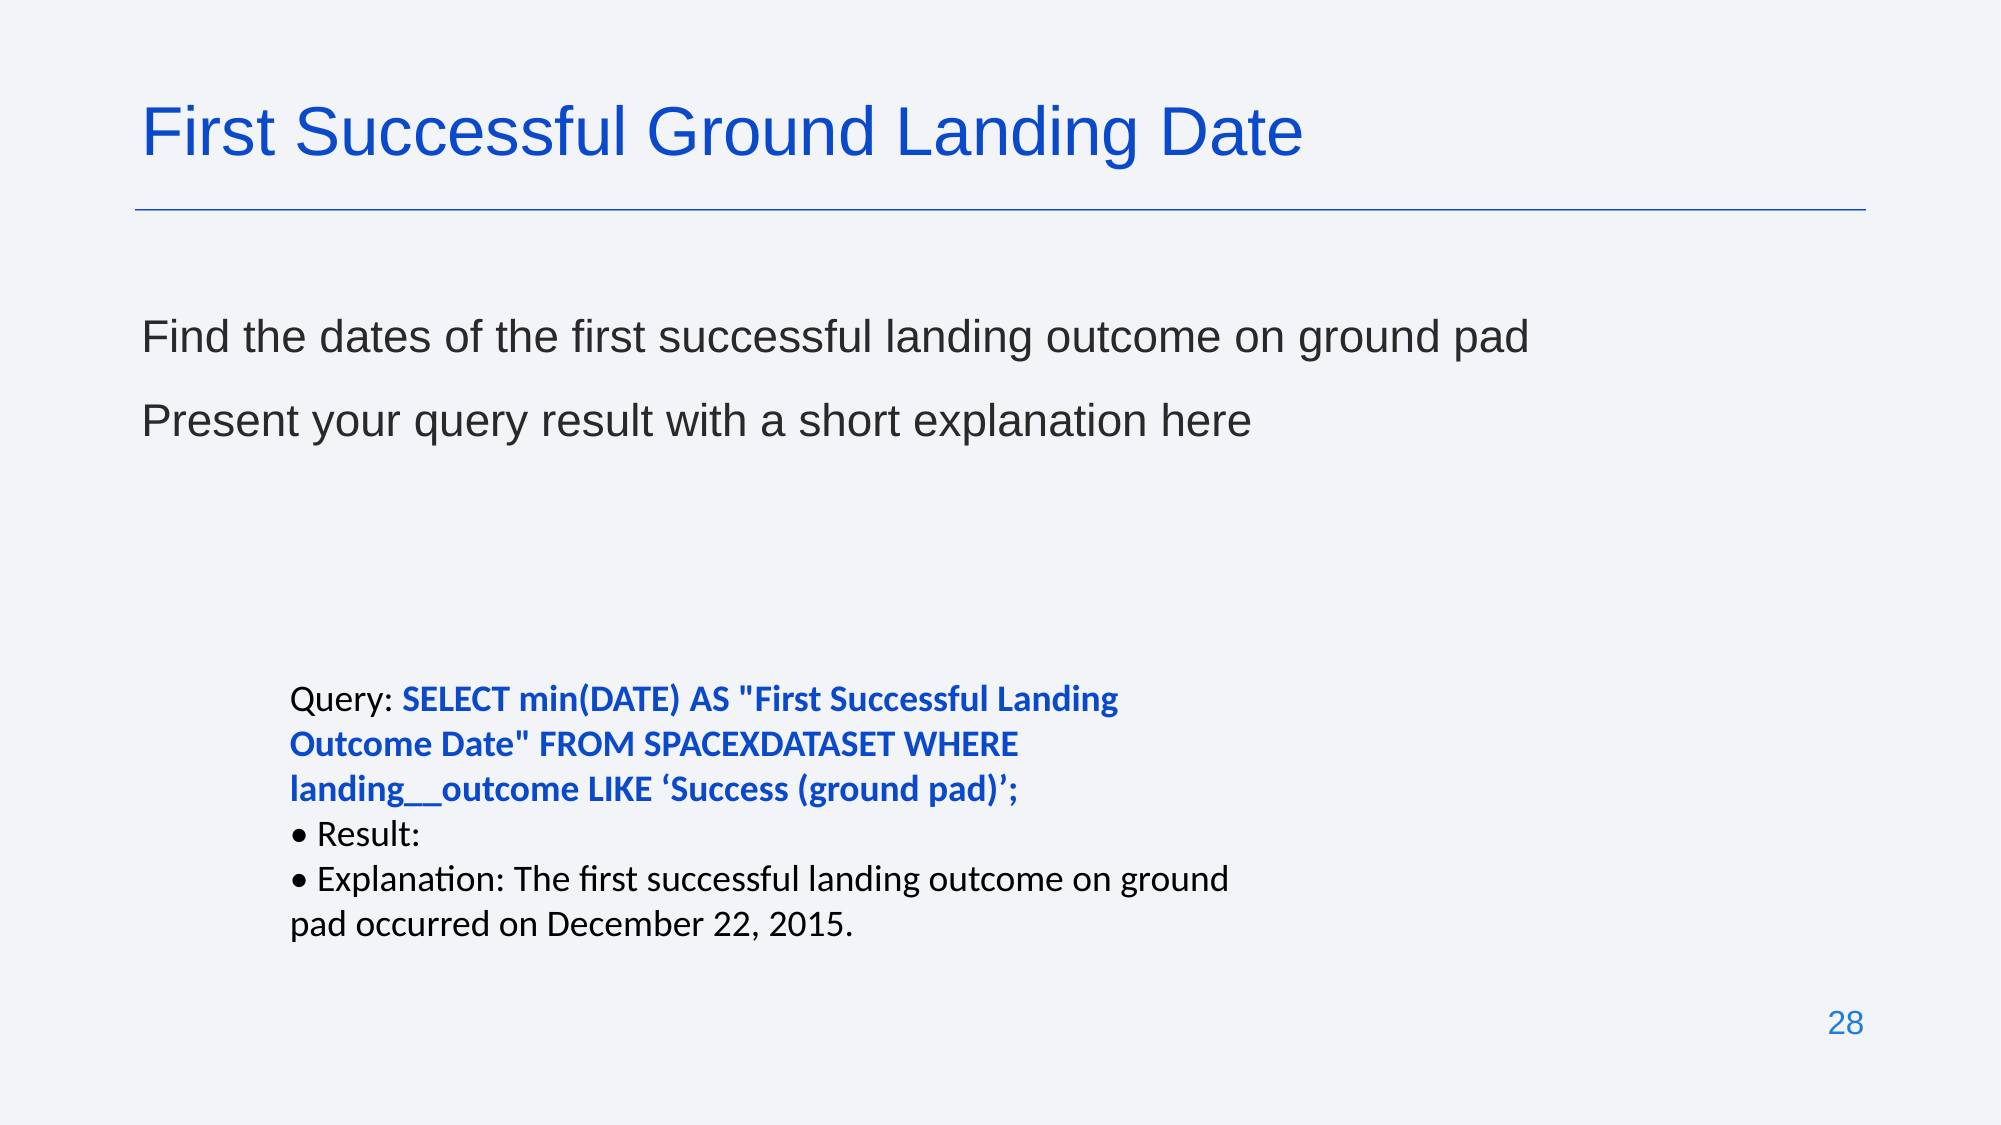

First Successful Ground Landing Date
Find the dates of the first successful landing outcome on ground pad
Present your query result with a short explanation here
Query: SELECT min(DATE) AS "First Successful Landing Outcome Date" FROM SPACEXDATASET WHERE landing__outcome LIKE ‘Success (ground pad)’;
• Result:
• Explanation: The first successful landing outcome on ground pad occurred on December 22, 2015.
28